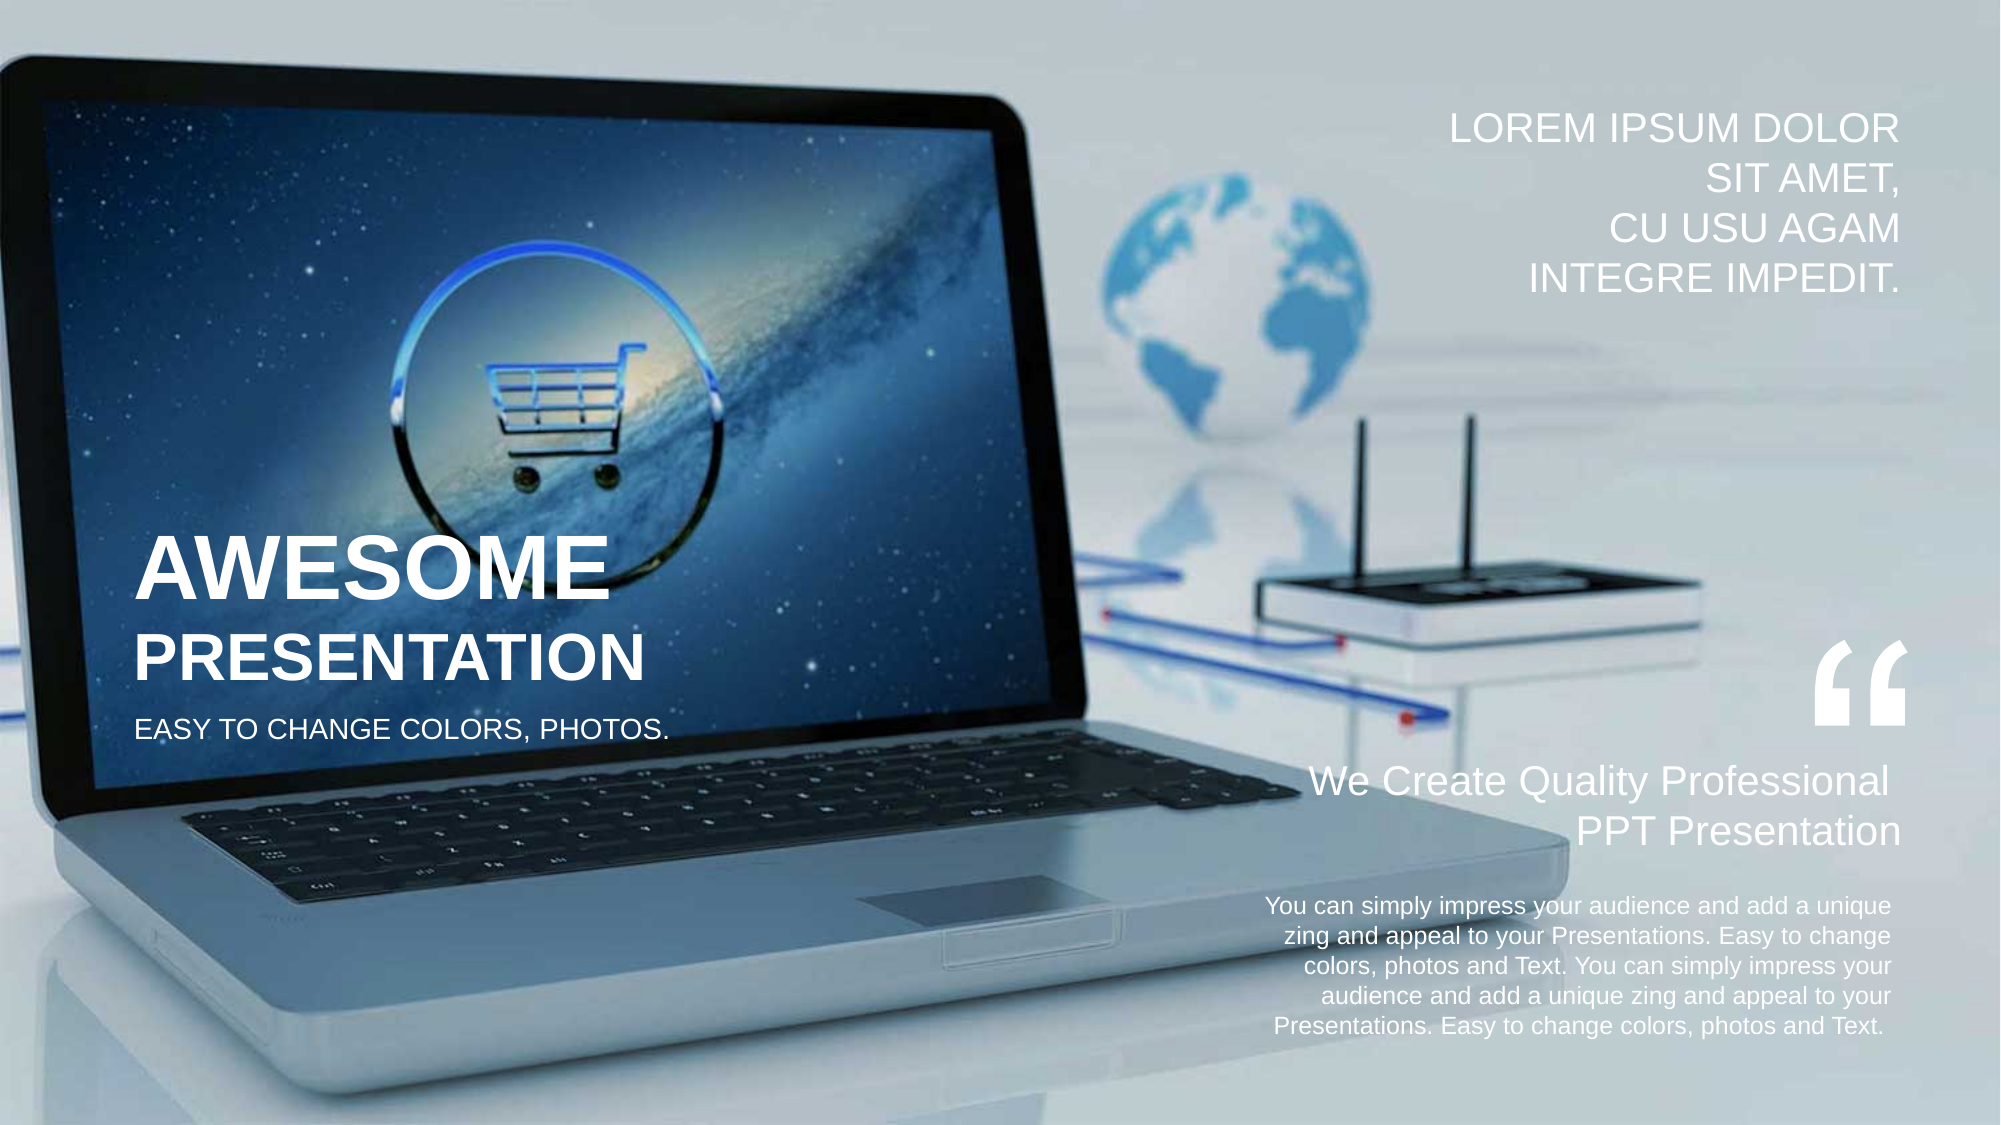

LOREM IPSUM DOLOR SIT AMET,
CU USU AGAM INTEGRE IMPEDIT.
AWESOME
PRESENTATION

EASY TO CHANGE COLORS, PHOTOS.
We Create Quality Professional
PPT Presentation
You can simply impress your audience and add a unique zing and appeal to your Presentations. Easy to change colors, photos and Text. You can simply impress your audience and add a unique zing and appeal to your Presentations. Easy to change colors, photos and Text.